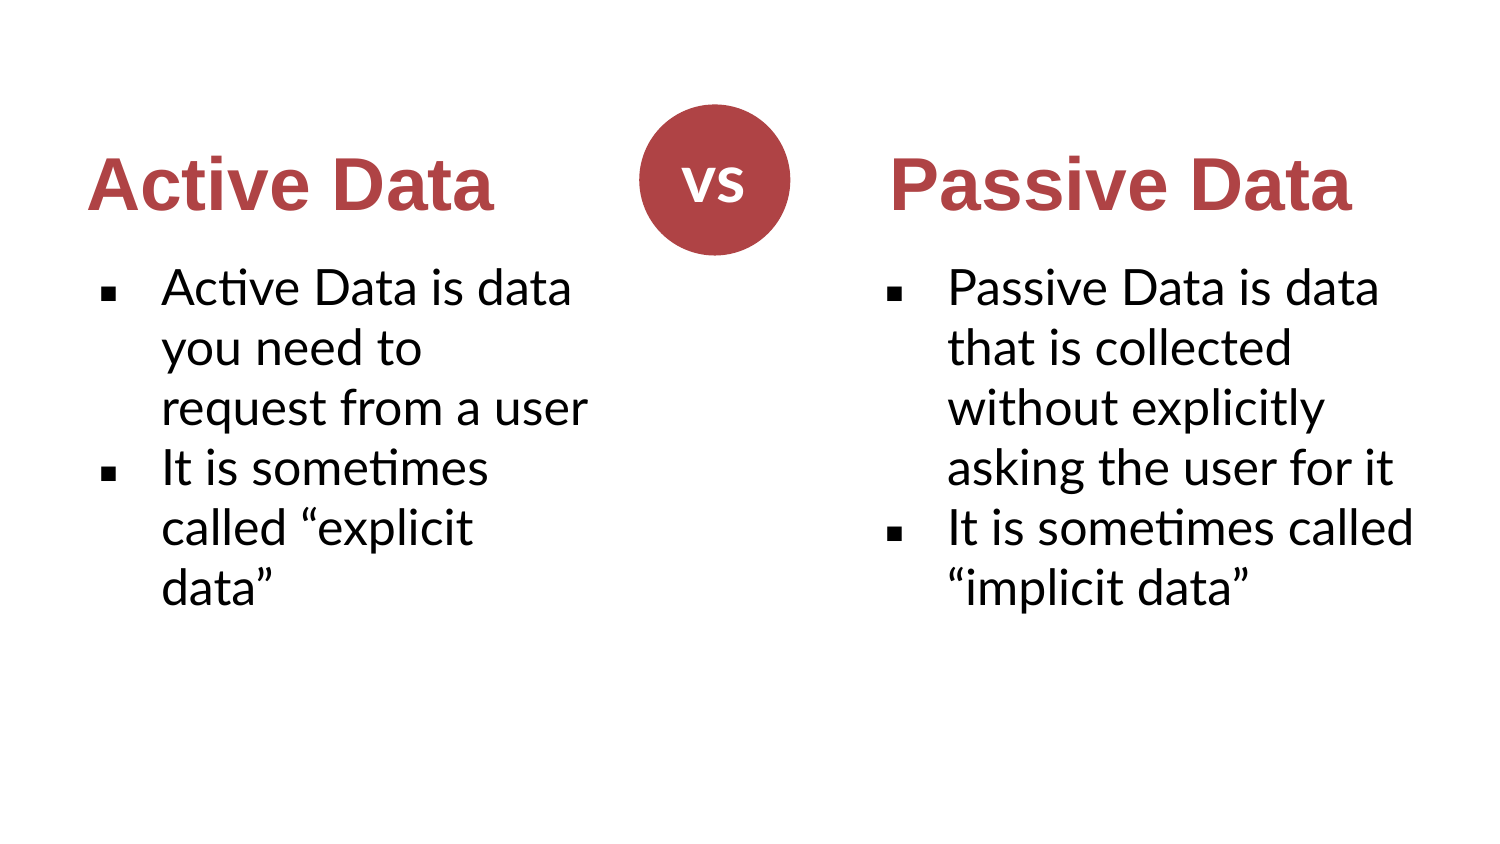

# Active Data
Passive Data
vs
Active Data is data you need to request from a user
It is sometimes called “explicit data”

Passive Data is data that is collected without explicitly asking the user for it
It is sometimes called “implicit data”